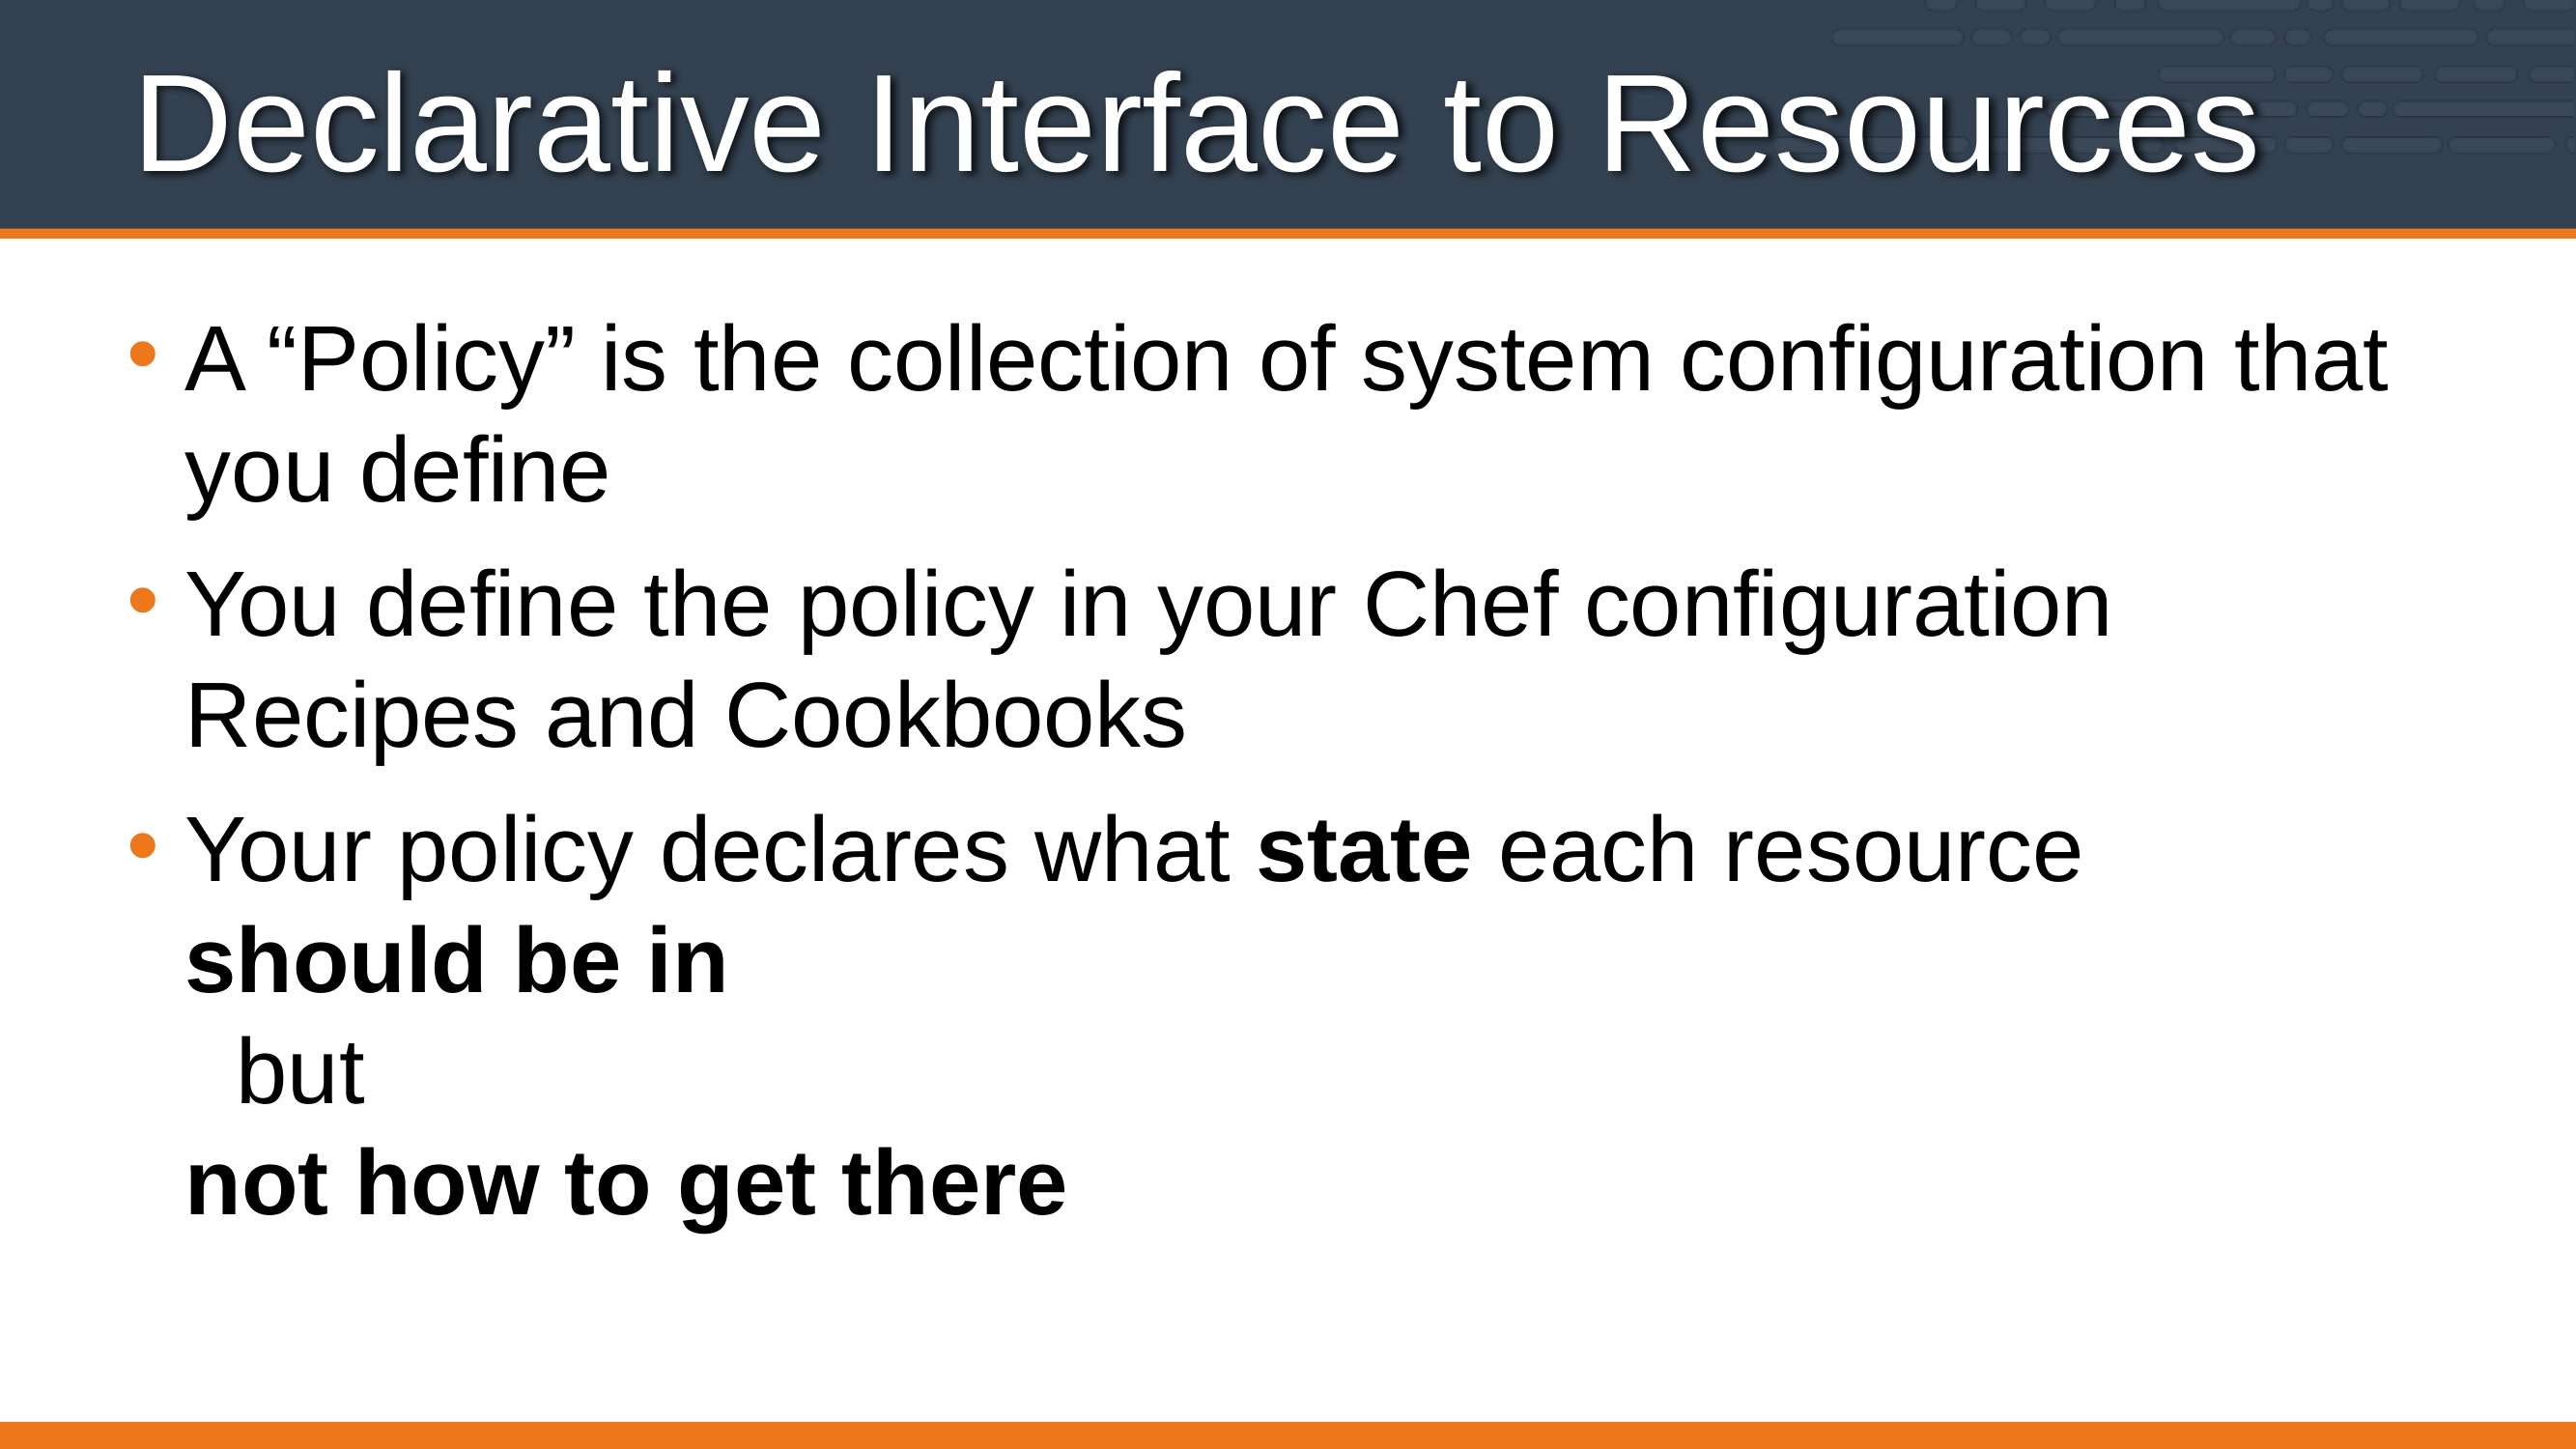

# Declarative Interface to Resources
A “Policy” is the collection of system configuration that you define
You define the policy in your Chef configuration Recipes and Cookbooks
Your policy declares what state each resource
should be in
  but
not how to get there